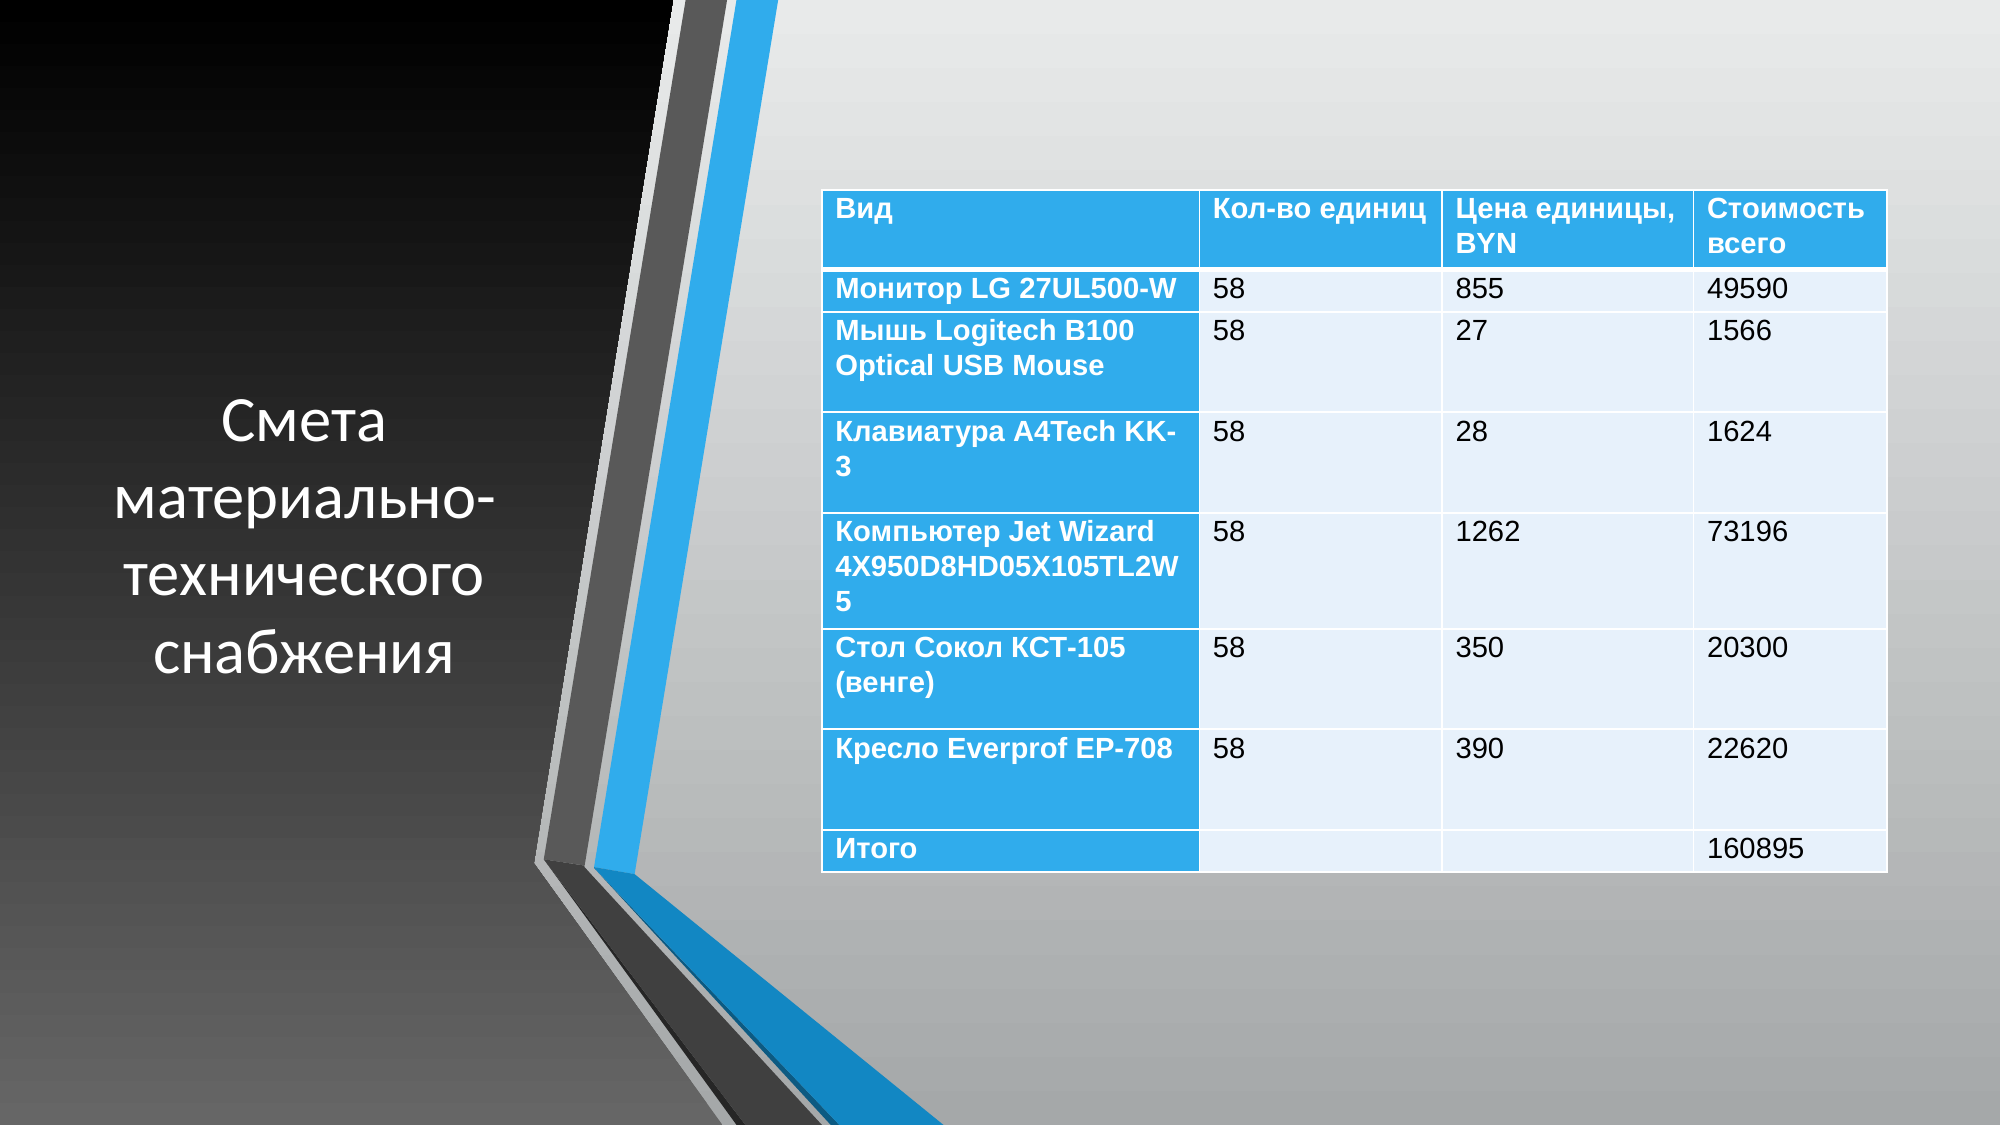

# Смета материально-технического снабжения
| Вид | Кол-во единиц | Цена единицы, BYN | Стоимость всего |
| --- | --- | --- | --- |
| Монитор LG 27UL500-W | 58 | 855 | 49590 |
| Мышь Logitech B100 Optical USB Mouse | 58 | 27 | 1566 |
| Клавиатура A4Tech KK-3 | 58 | 28 | 1624 |
| Компьютер Jet Wizard 4X950D8HD05X105TL2W5 | 58 | 1262 | 73196 |
| Стол Сокол КСТ-105 (венге) | 58 | 350 | 20300 |
| Кресло Everprof EP-708 | 58 | 390 | 22620 |
| Итого |  |  | 160895 |